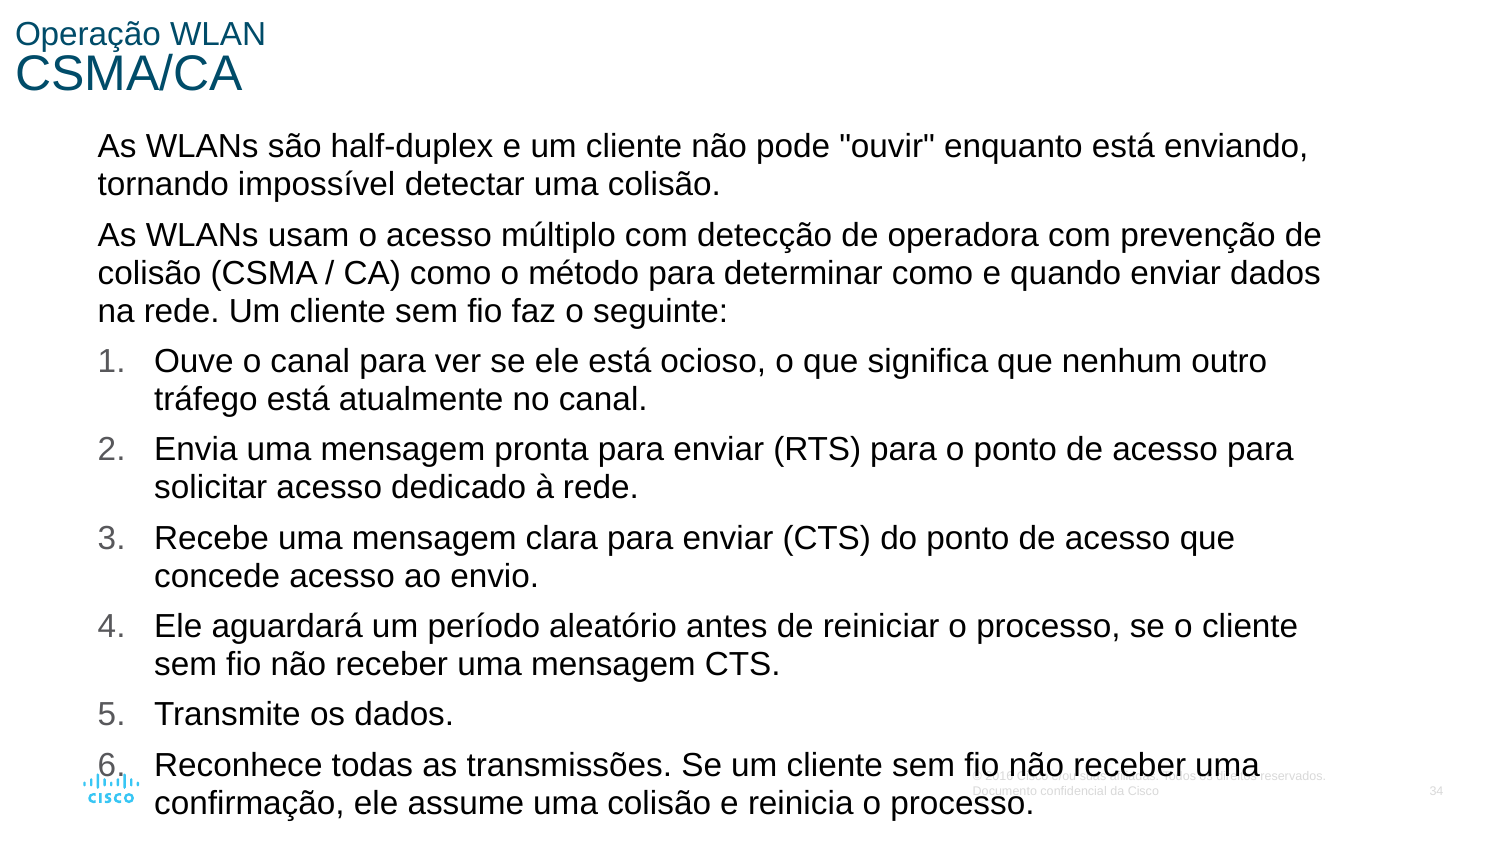

# Operação WLAN CSMA/CA
As WLANs são half-duplex e um cliente não pode "ouvir" enquanto está enviando, tornando impossível detectar uma colisão.
As WLANs usam o acesso múltiplo com detecção de operadora com prevenção de colisão (CSMA / CA) como o método para determinar como e quando enviar dados na rede. Um cliente sem fio faz o seguinte:
Ouve o canal para ver se ele está ocioso, o que significa que nenhum outro tráfego está atualmente no canal.
Envia uma mensagem pronta para enviar (RTS) para o ponto de acesso para solicitar acesso dedicado à rede.
Recebe uma mensagem clara para enviar (CTS) do ponto de acesso que concede acesso ao envio.
Ele aguardará um período aleatório antes de reiniciar o processo, se o cliente sem fio não receber uma mensagem CTS.
Transmite os dados.
Reconhece todas as transmissões. Se um cliente sem fio não receber uma confirmação, ele assume uma colisão e reinicia o processo.